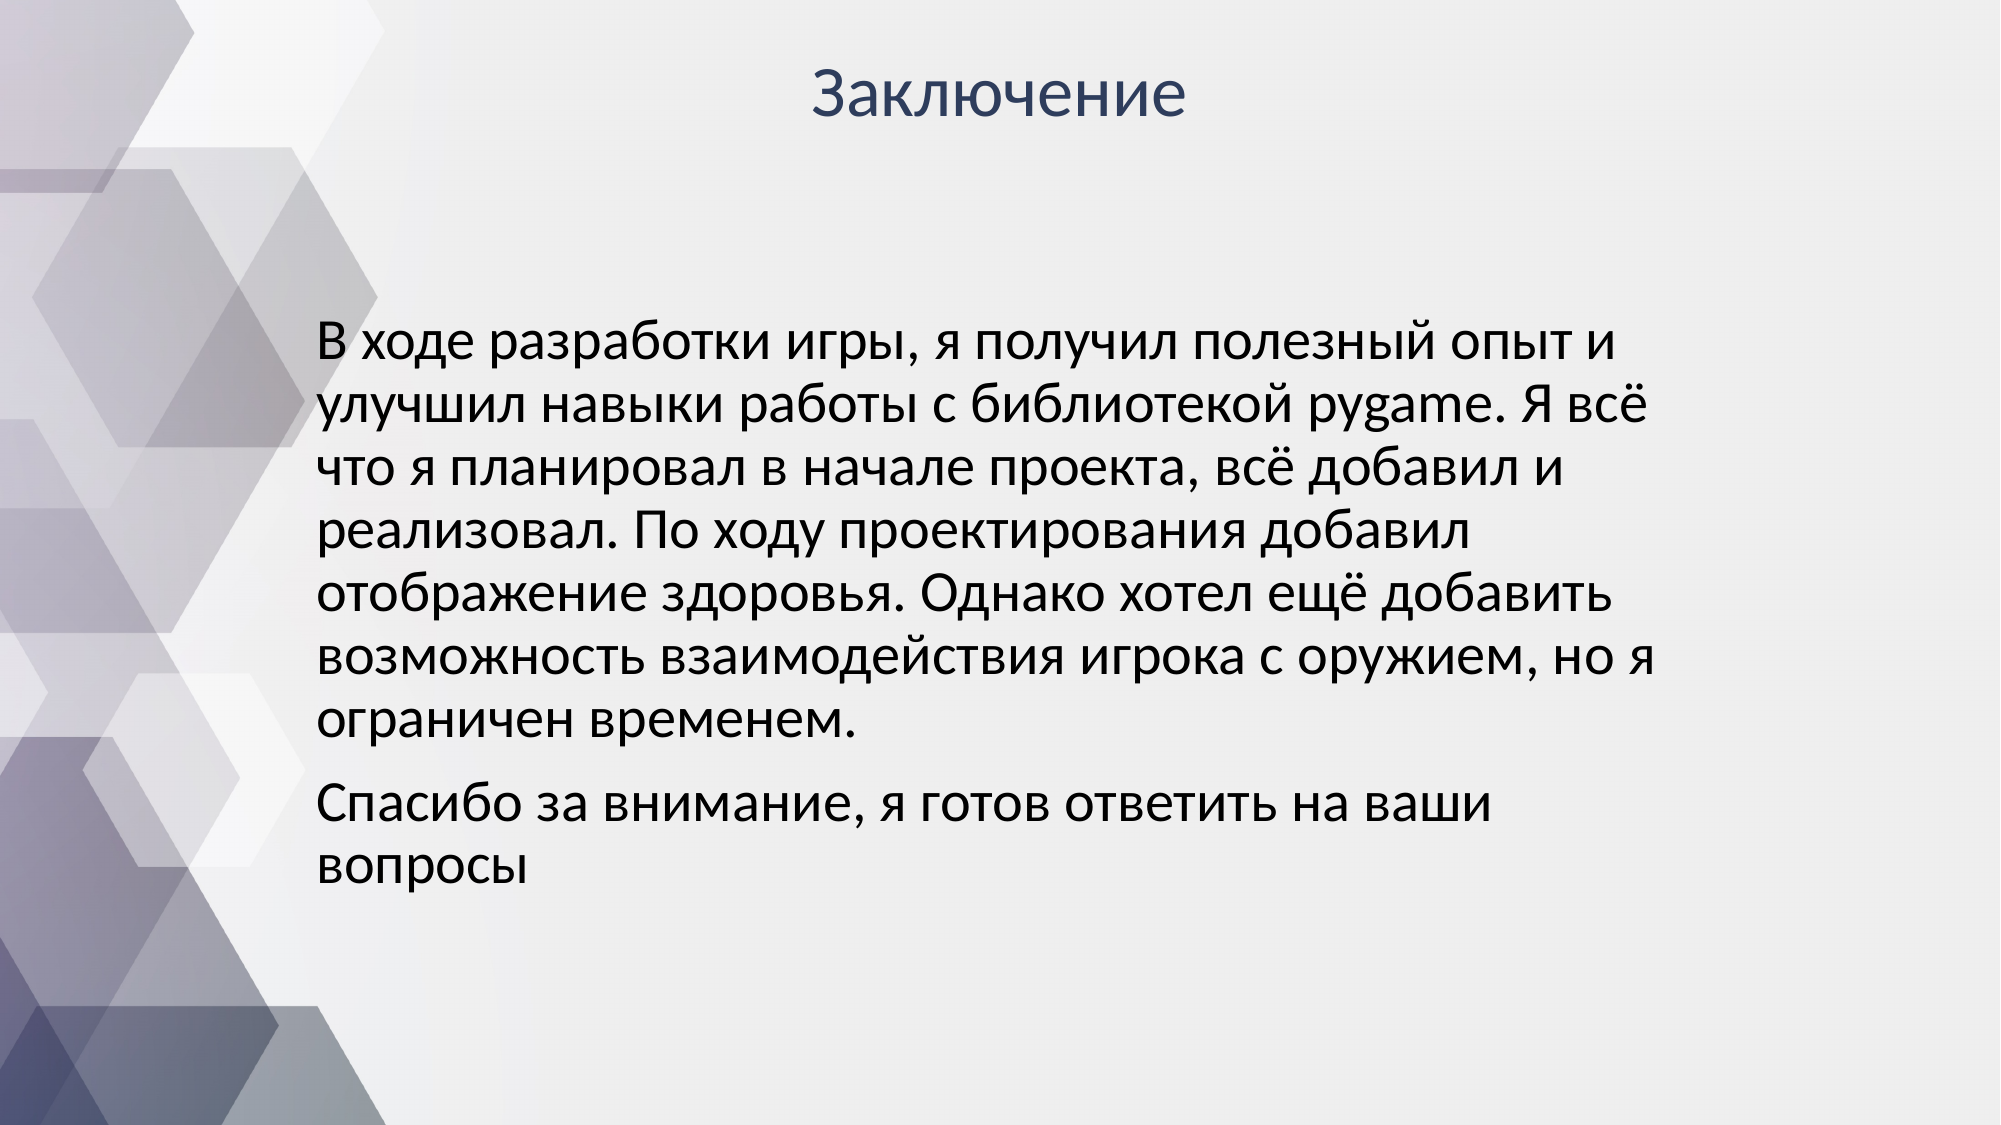

# Заключение
В ходе разработки игры, я получил полезный опыт и улучшил навыки работы с библиотекой pygame. Я всё что я планировал в начале проекта, всё добавил и реализовал. По ходу проектирования добавил отображение здоровья. Однако хотел ещё добавить возможность взаимодействия игрока с оружием, но я ограничен временем.
Спасибо за внимание, я готов ответить на ваши вопросы